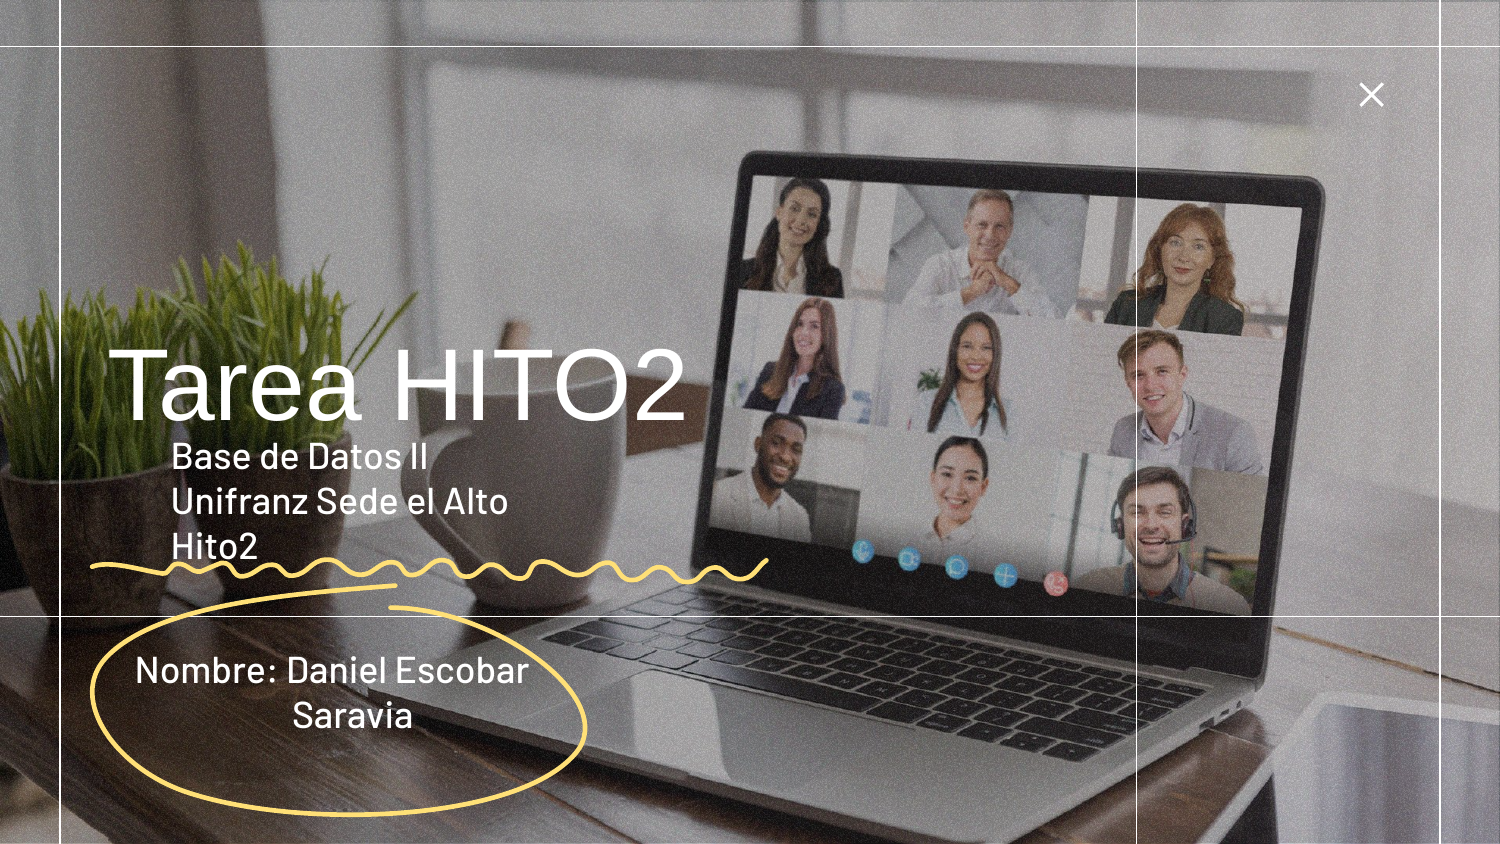

# Tarea HITO2
Base de Datos II
Unifranz Sede el Alto
Hito2

Nombre: Daniel Escobar                              Saravia